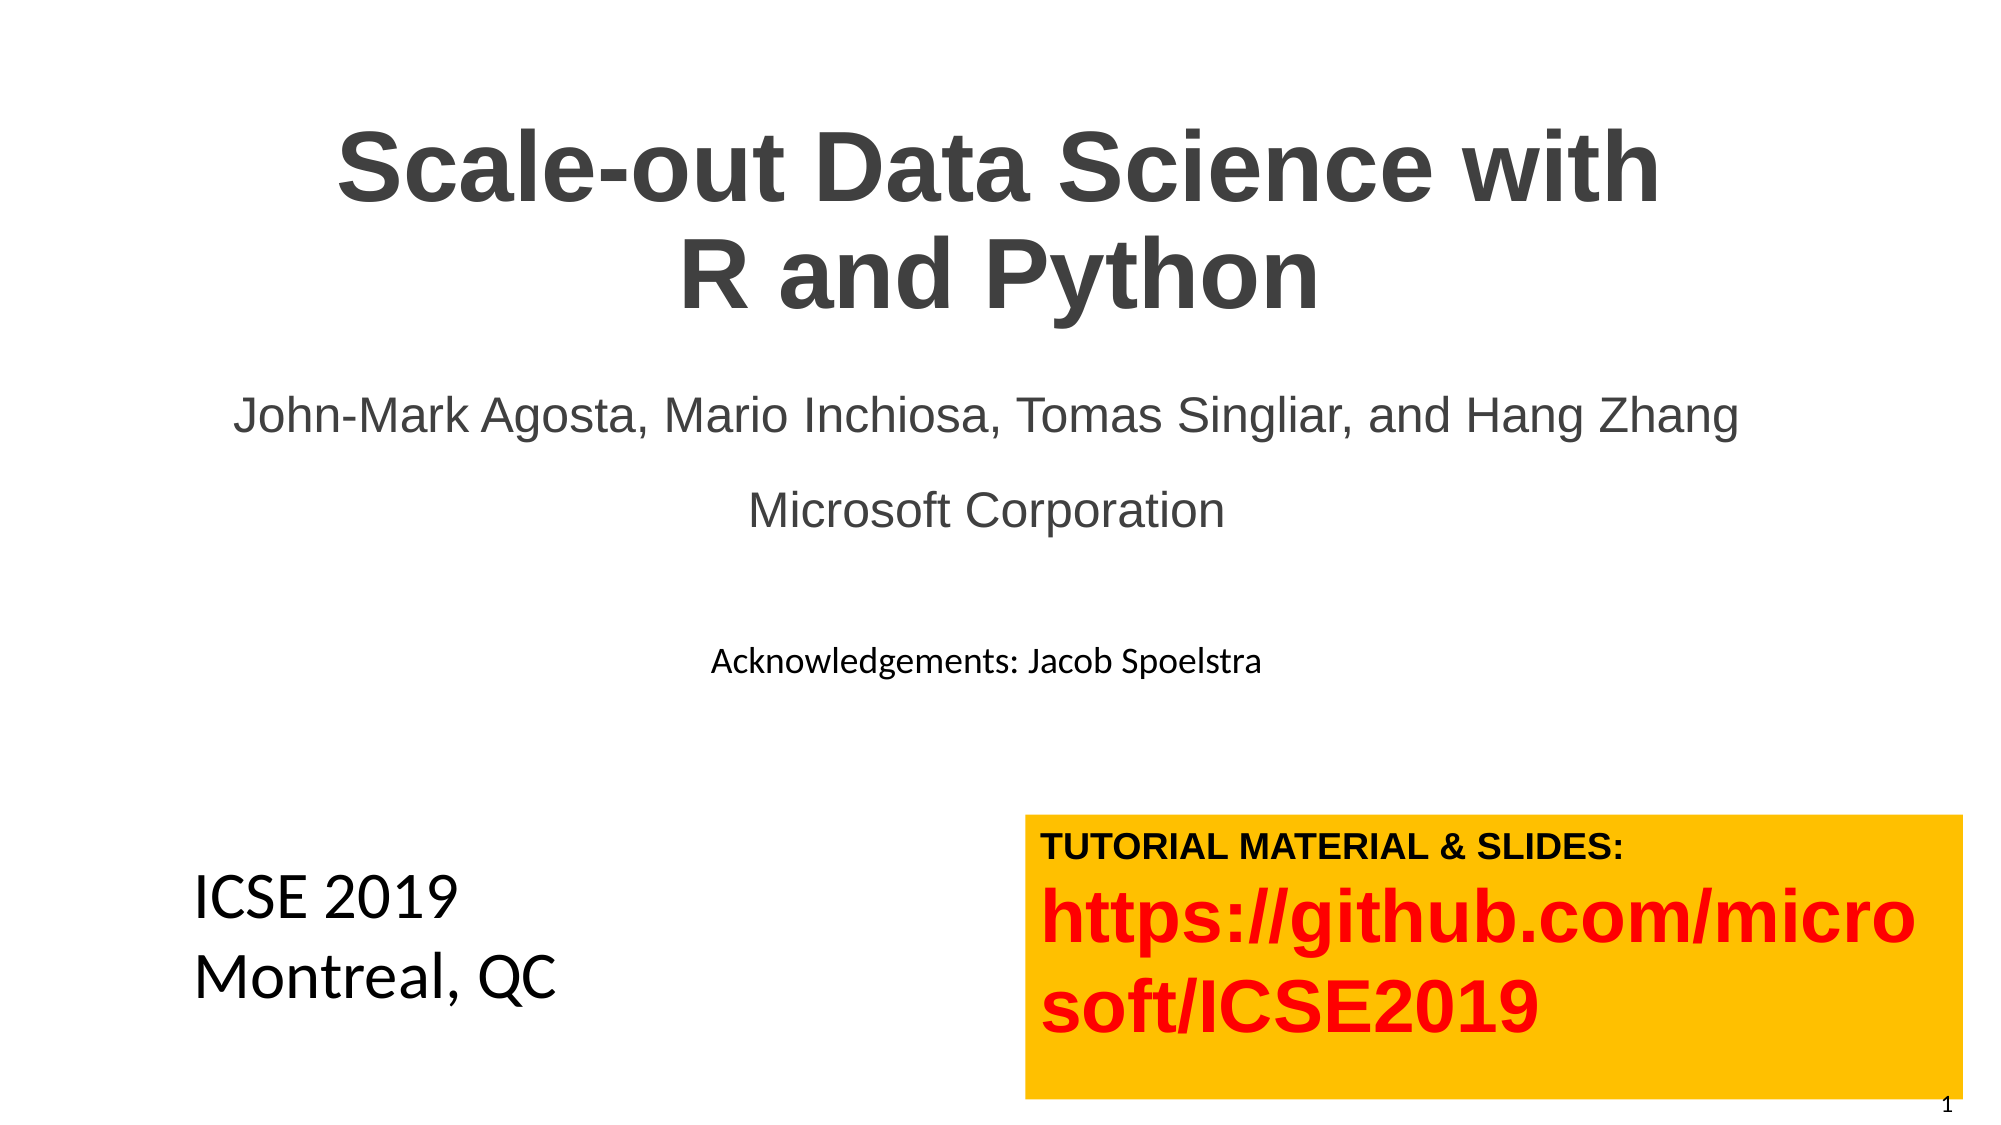

# Scale-out Data Science with R and Python
John-Mark Agosta, Mario Inchiosa, Tomas Singliar, and Hang Zhang

Microsoft Corporation
Acknowledgements: Jacob Spoelstra
TUTORIAL MATERIAL & SLIDES: https://github.com/microsoft/ICSE2019

ICSE 2019
Montreal, QC
1